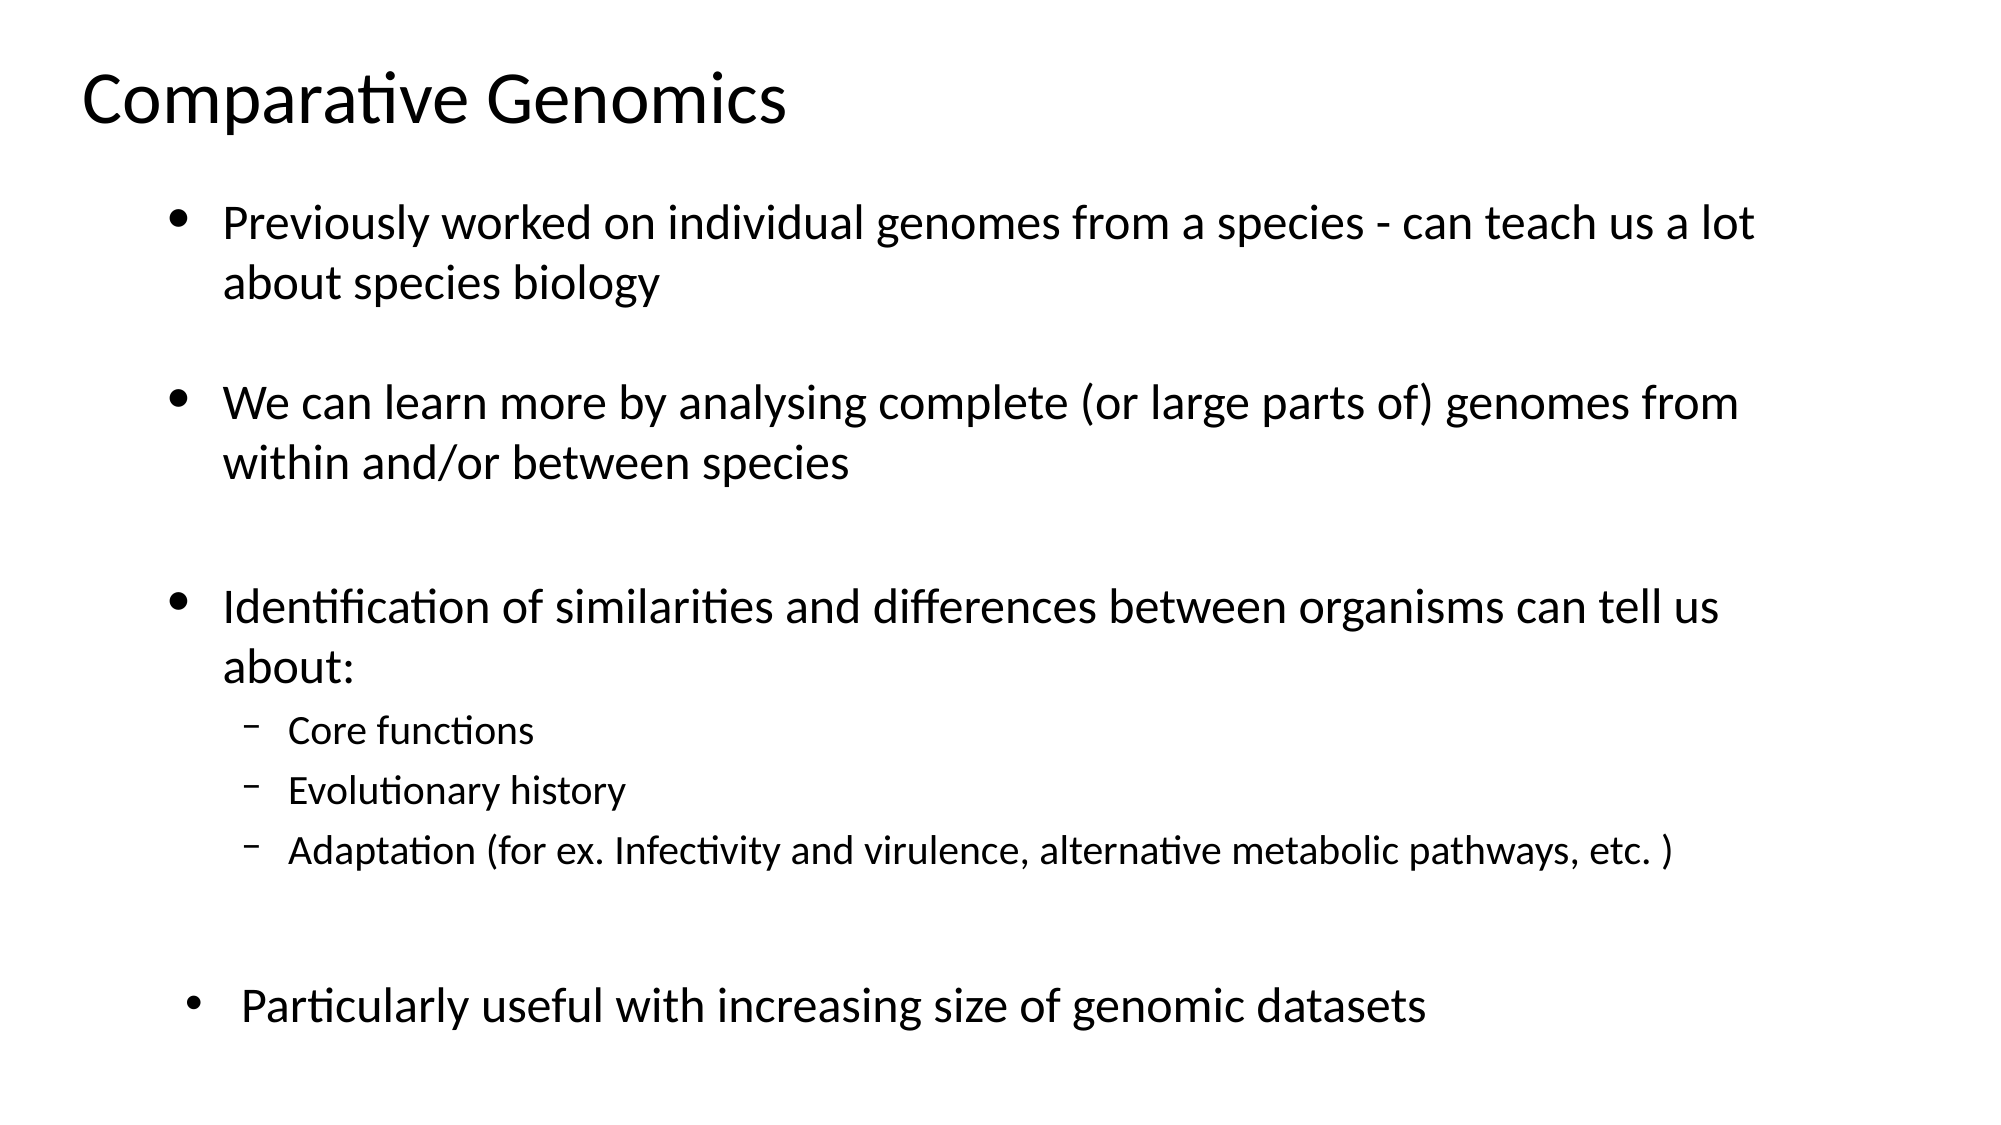

Comparative Genomics
Previously worked on individual genomes from a species - can teach us a lot about species biology

We can learn more by analysing complete (or large parts of) genomes from within and/or between species

Identification of similarities and differences between organisms can tell us about:
Core functions
Evolutionary history
Adaptation (for ex. Infectivity and virulence, alternative metabolic pathways, etc. )

Particularly useful with increasing size of genomic datasets